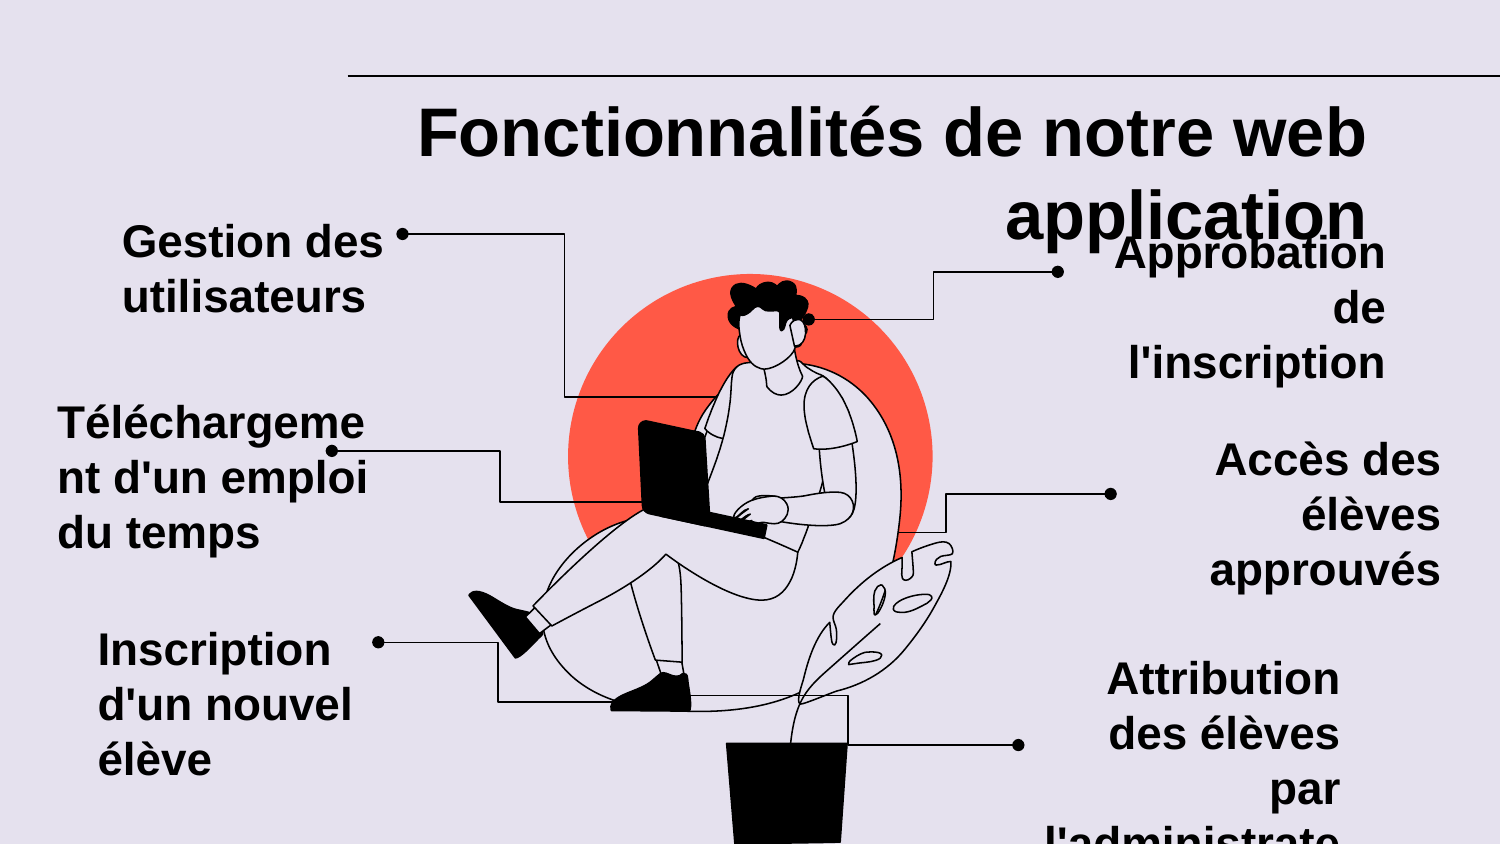

# Fonctionnalités de notre web application
Gestion des utilisateurs
Approbation de l'inscription

Téléchargement d'un emploi du temps
Accès des élèves approuvés

Inscription d'un nouvel élève
Attribution des élèves par l'administrateur